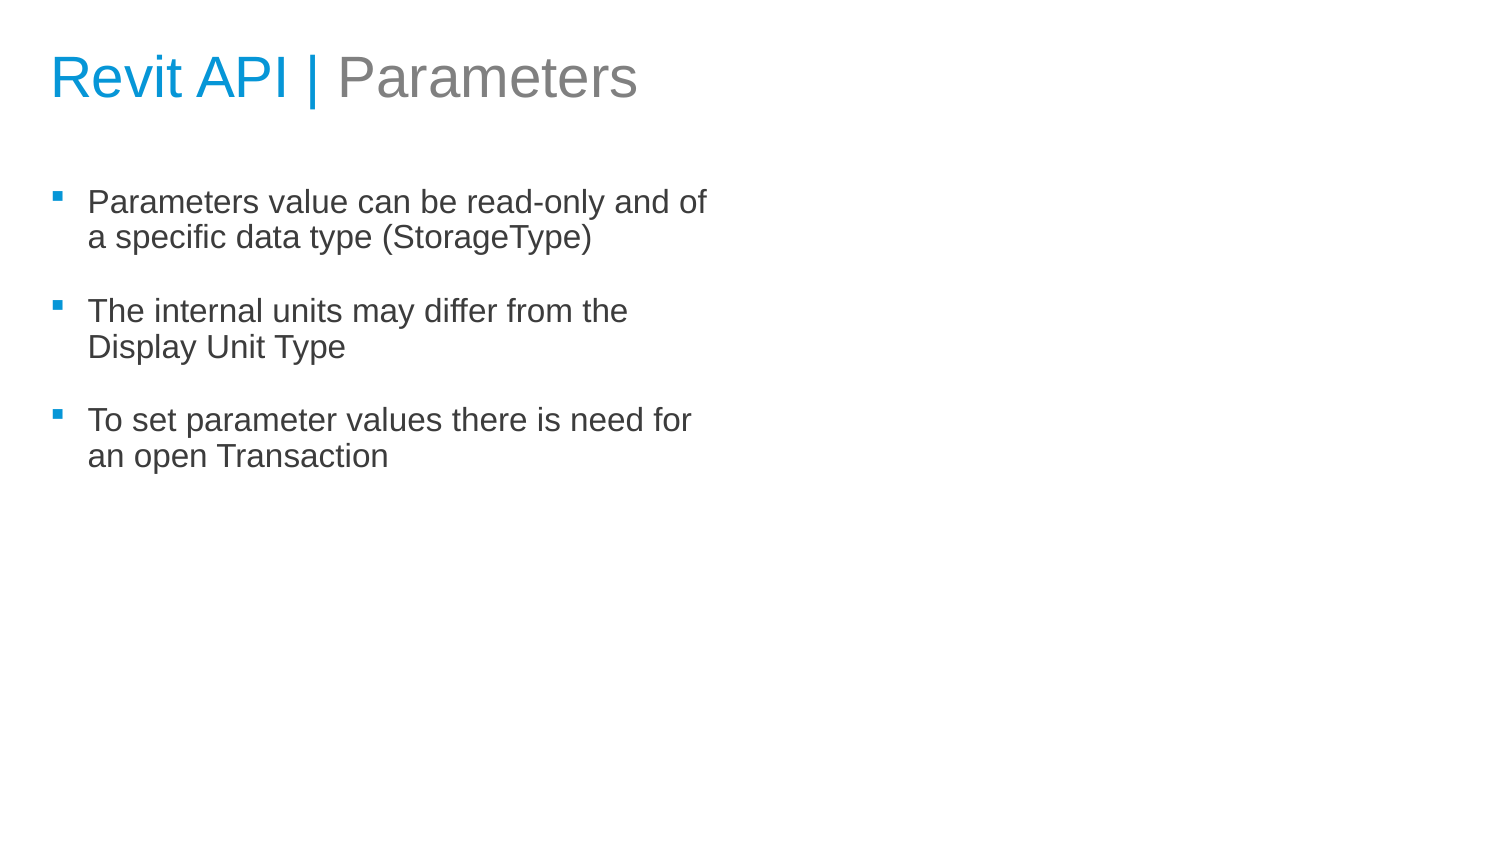

# Revit API | Parameters

Parameters value can be read-only and of a specific data type (StorageType)
The internal units may differ from the Display Unit Type
To set parameter values there is need for an open Transaction